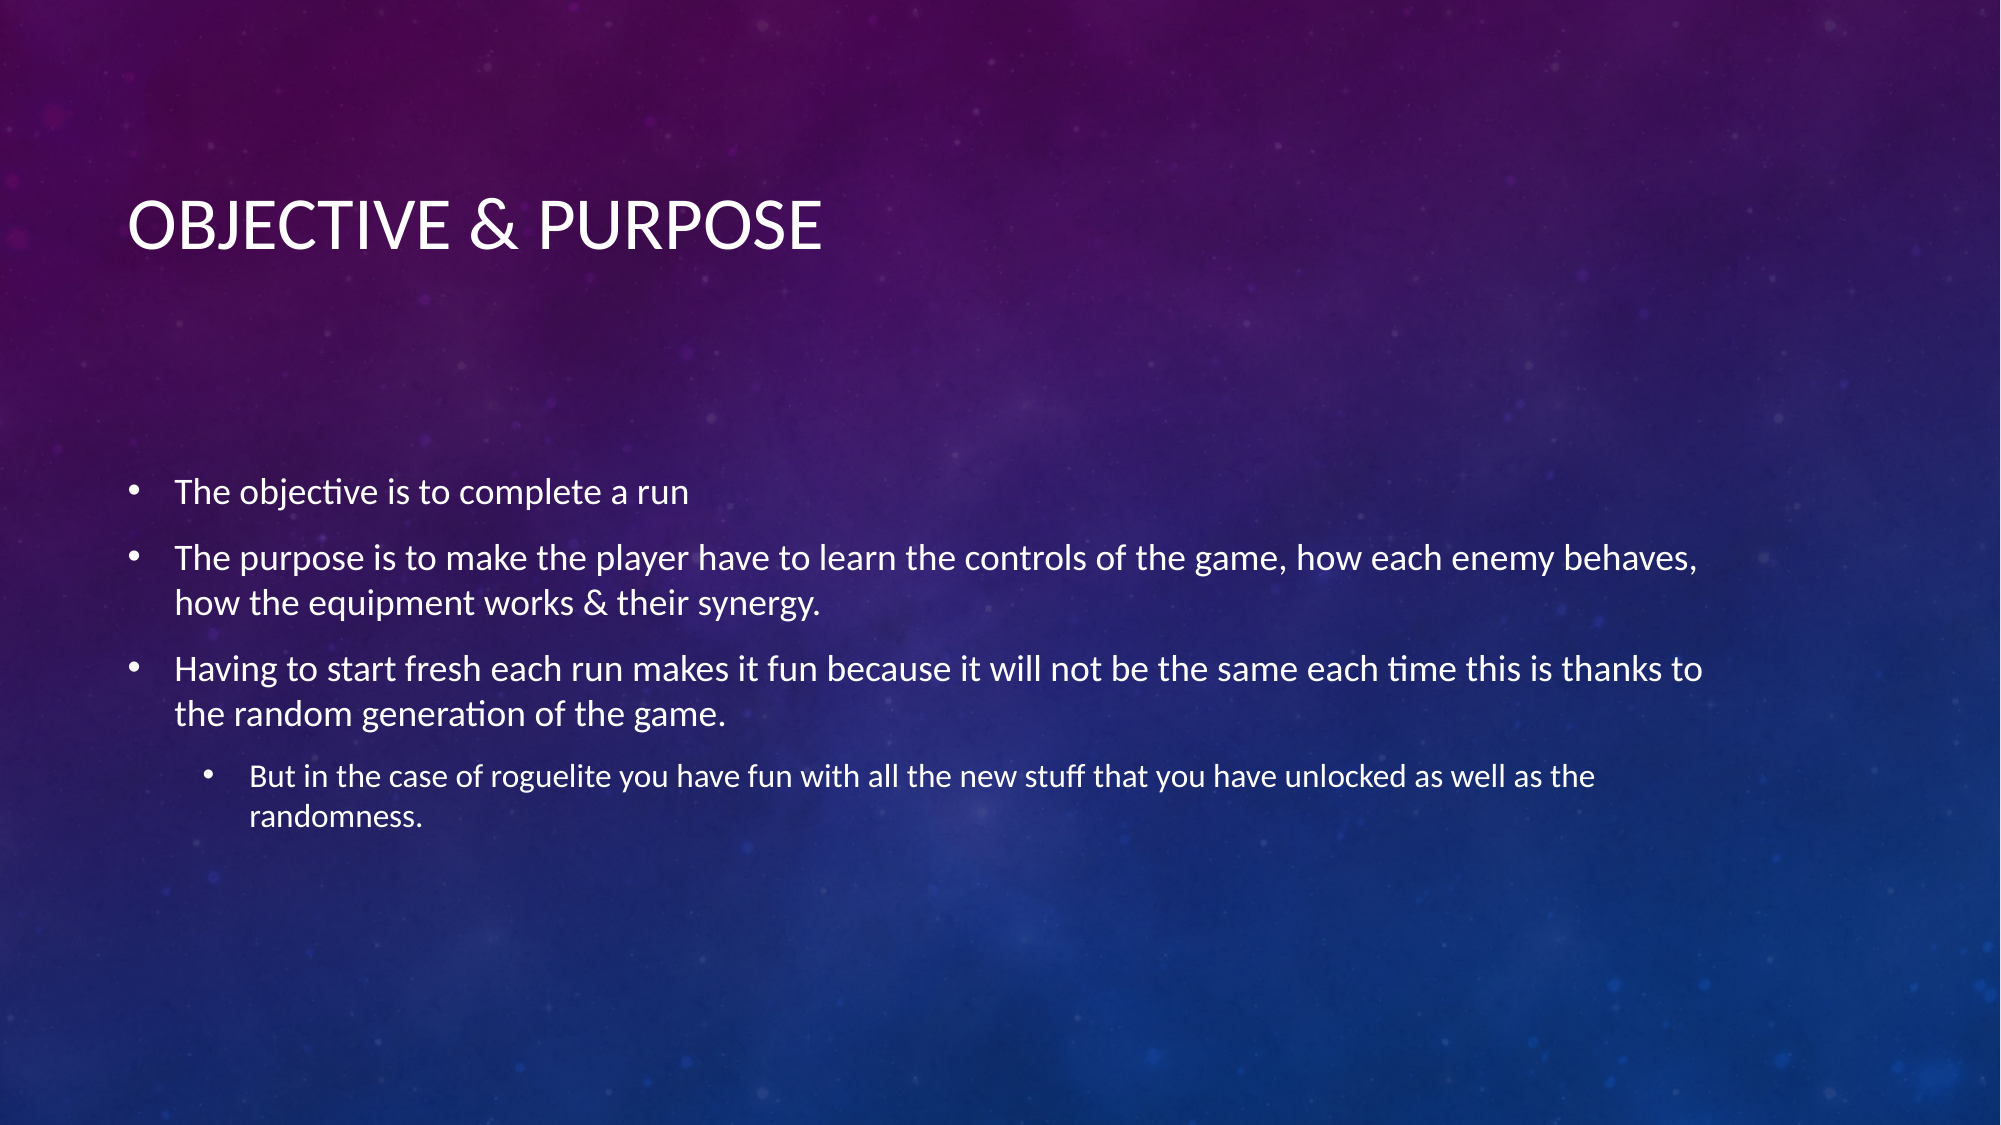

# Objective & Purpose
The objective is to complete a run
The purpose is to make the player have to learn the controls of the game, how each enemy behaves, how the equipment works & their synergy.
Having to start fresh each run makes it fun because it will not be the same each time this is thanks to the random generation of the game.
But in the case of roguelite you have fun with all the new stuff that you have unlocked as well as the randomness.